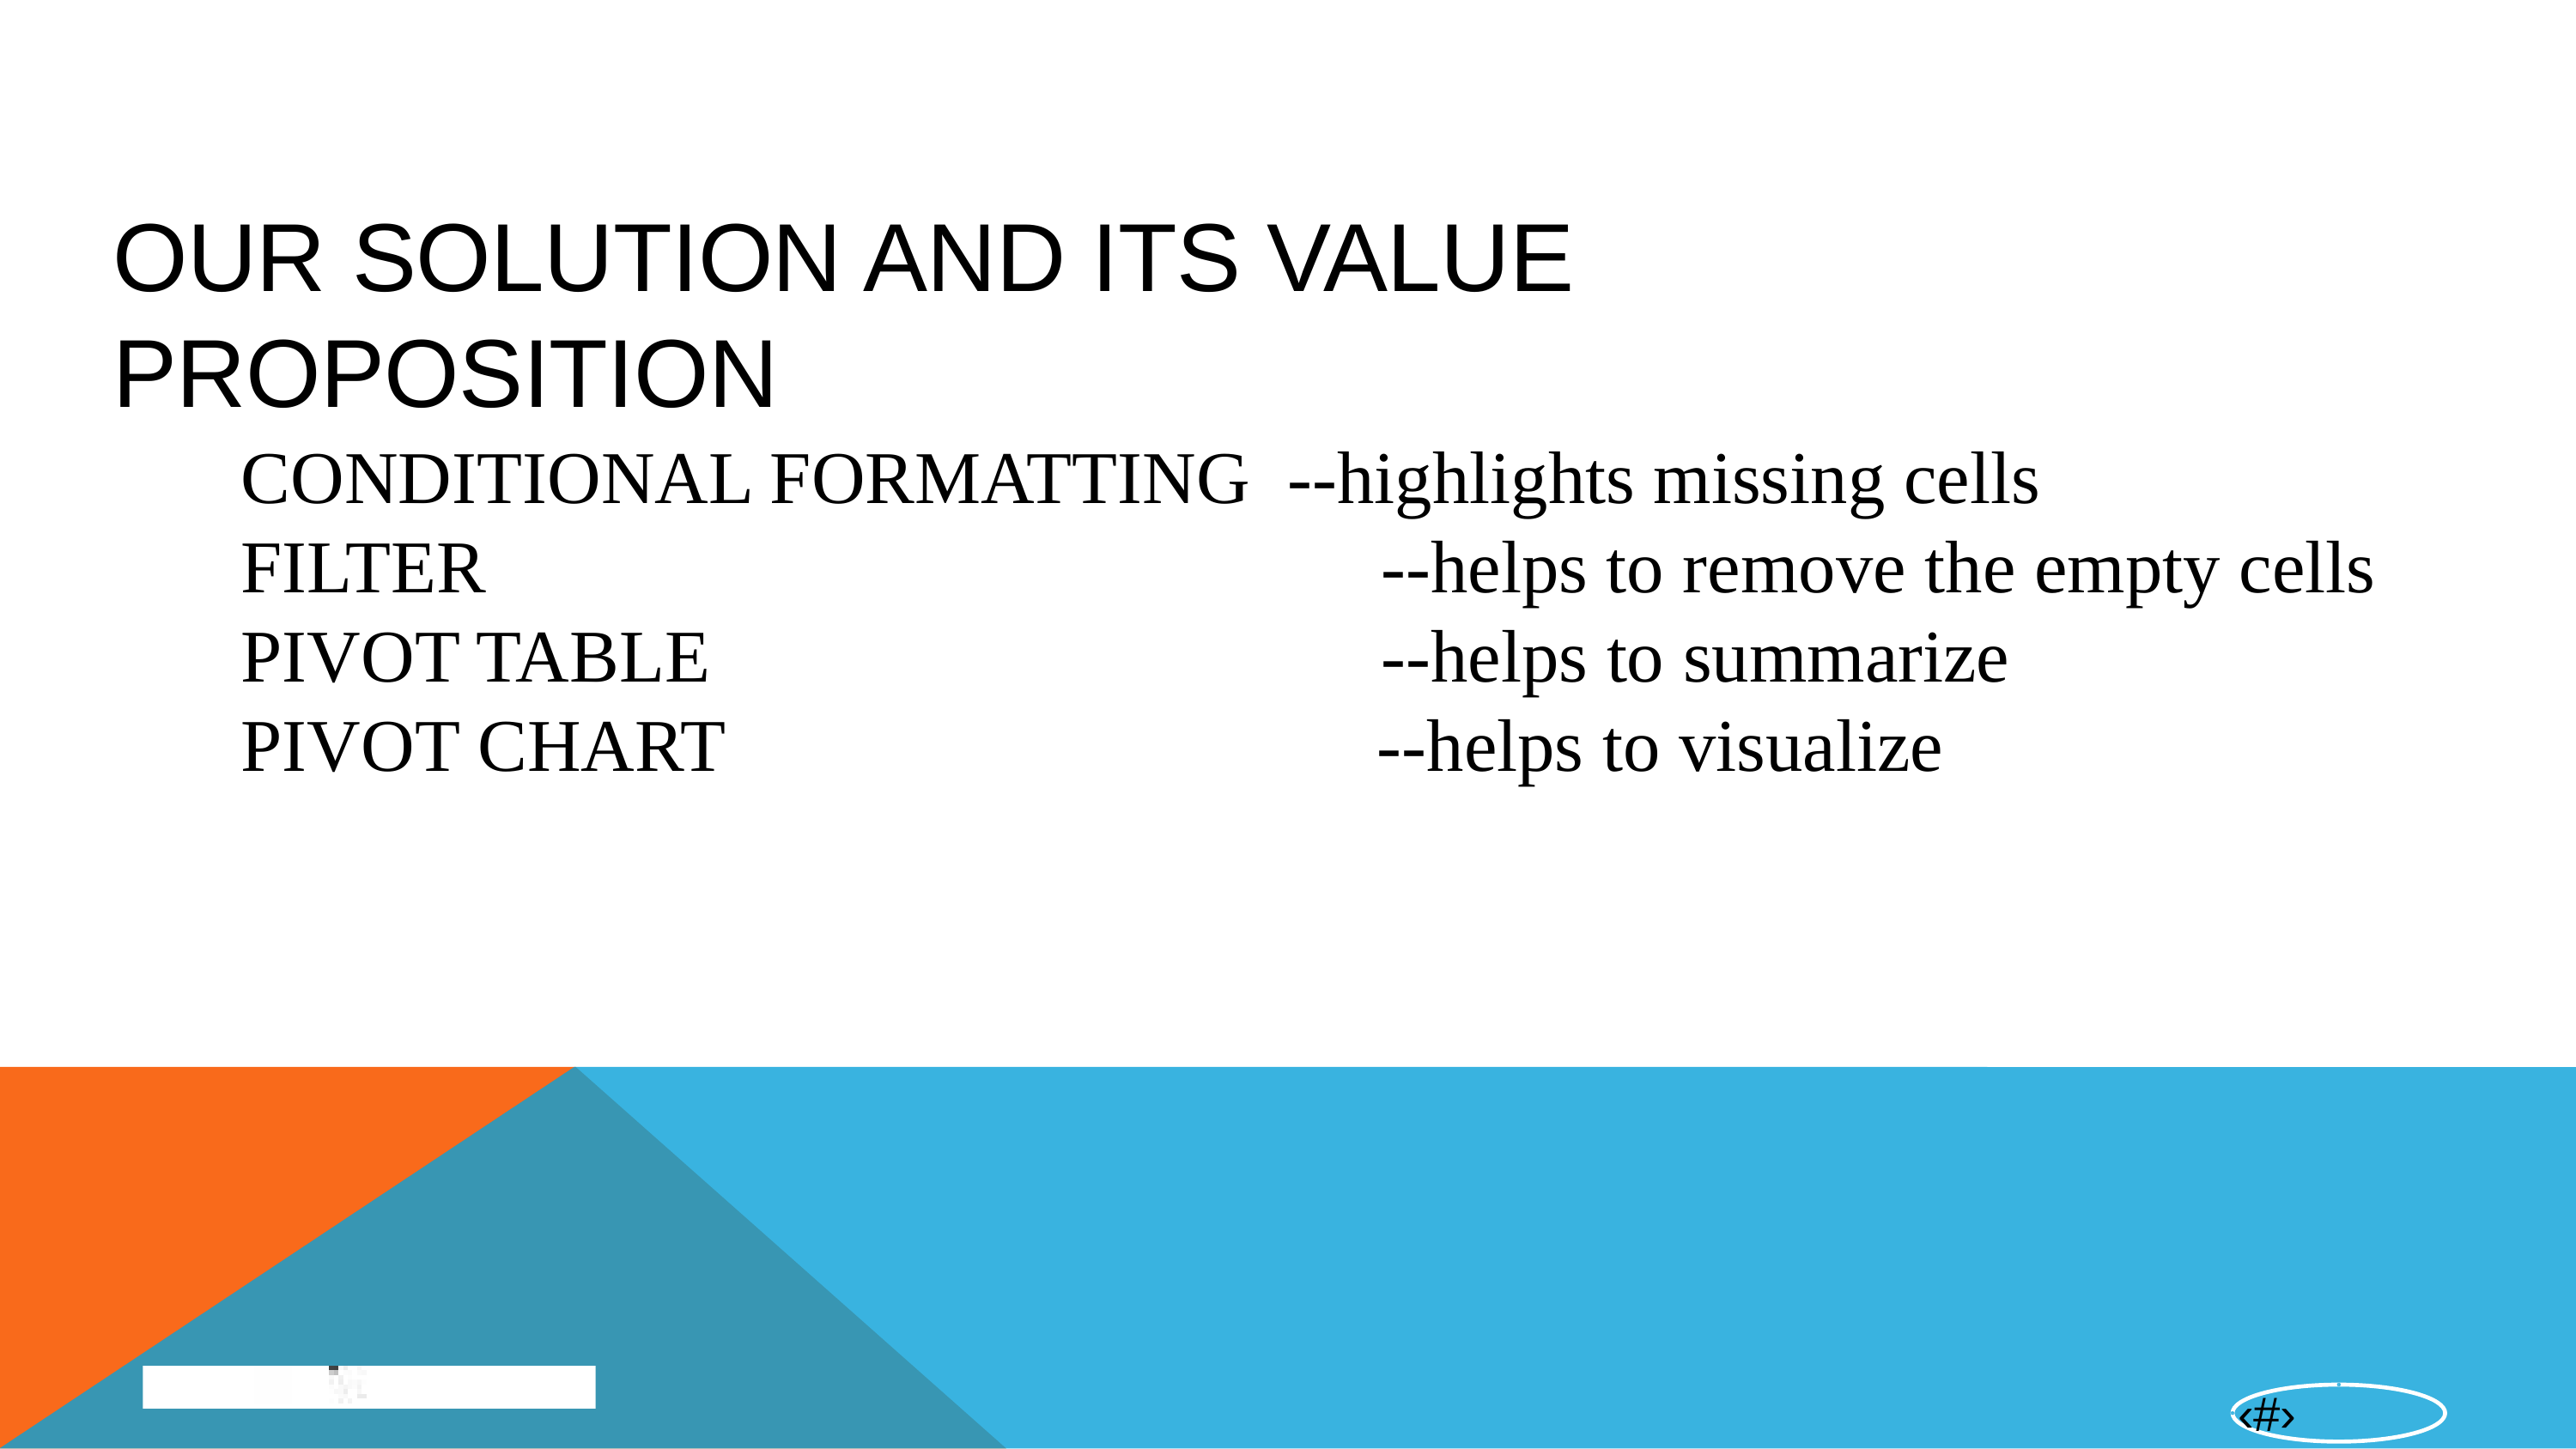

OUR SOLUTION AND ITS VALUE PROPOSITION
CONDITIONAL FORMATTING  --highlights missing cells
FILTER                                                --helps to remove the empty cells
PIVOT TABLE                                    --helps to summarize
PIVOT CHART                                   --helps to visualize

‹#›